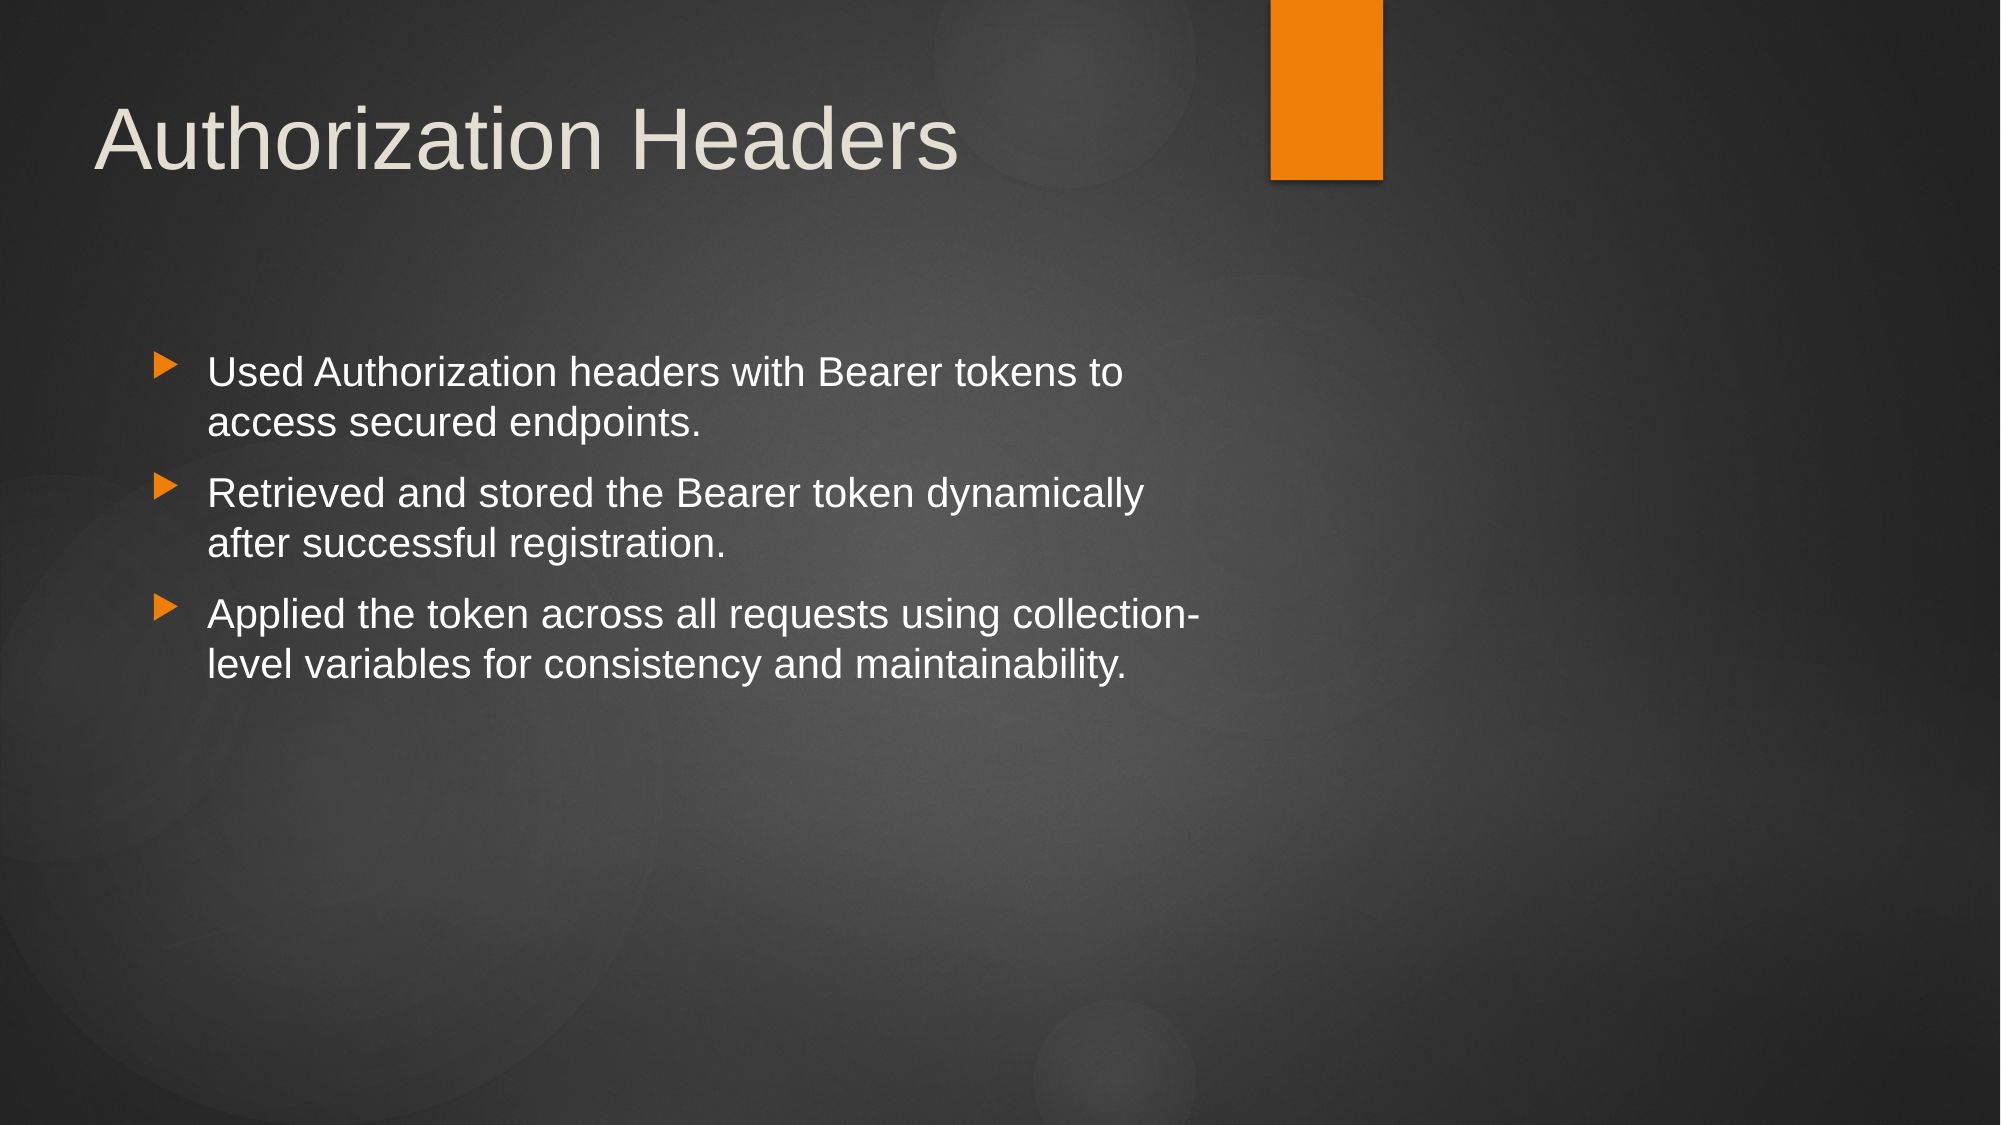

# Authorization Headers
Used Authorization headers with Bearer tokens to access secured endpoints.
Retrieved and stored the Bearer token dynamically after successful registration.
Applied the token across all requests using collection-level variables for consistency and maintainability.